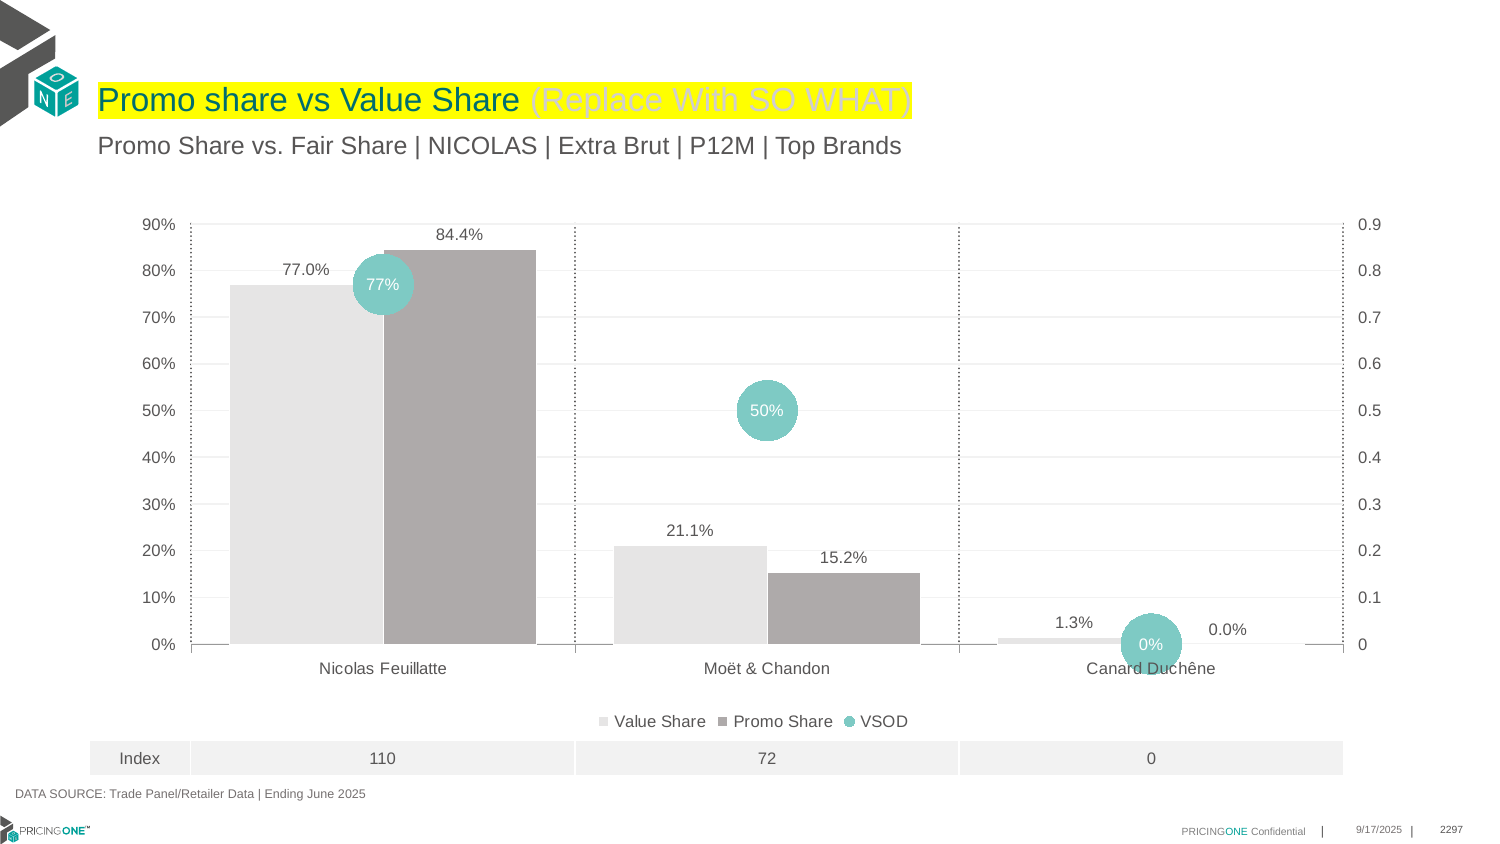

# Promo share vs Value Share (Replace With SO WHAT)
Promo Share vs. Fair Share | NICOLAS | Extra Brut | P12M | Top Brands

### Chart

| Category | Value Share | Promo Share | VSOD |
|---|---|---|---|
| Nicolas Feuillatte | 0.770229961342649 | 0.8439986824641039 | 0.77 |
| Moët & Chandon | 0.21124841324451135 | 0.15226050309341577 | 0.5 |
| Canard Duchêne | 0.013420040378651172 | 0.0 | 0.0 |
| Index | 110 | 72 | 0 |
| --- | --- | --- | --- |
DATA SOURCE: Trade Panel/Retailer Data | Ending June 2025

9/17/2025
2297